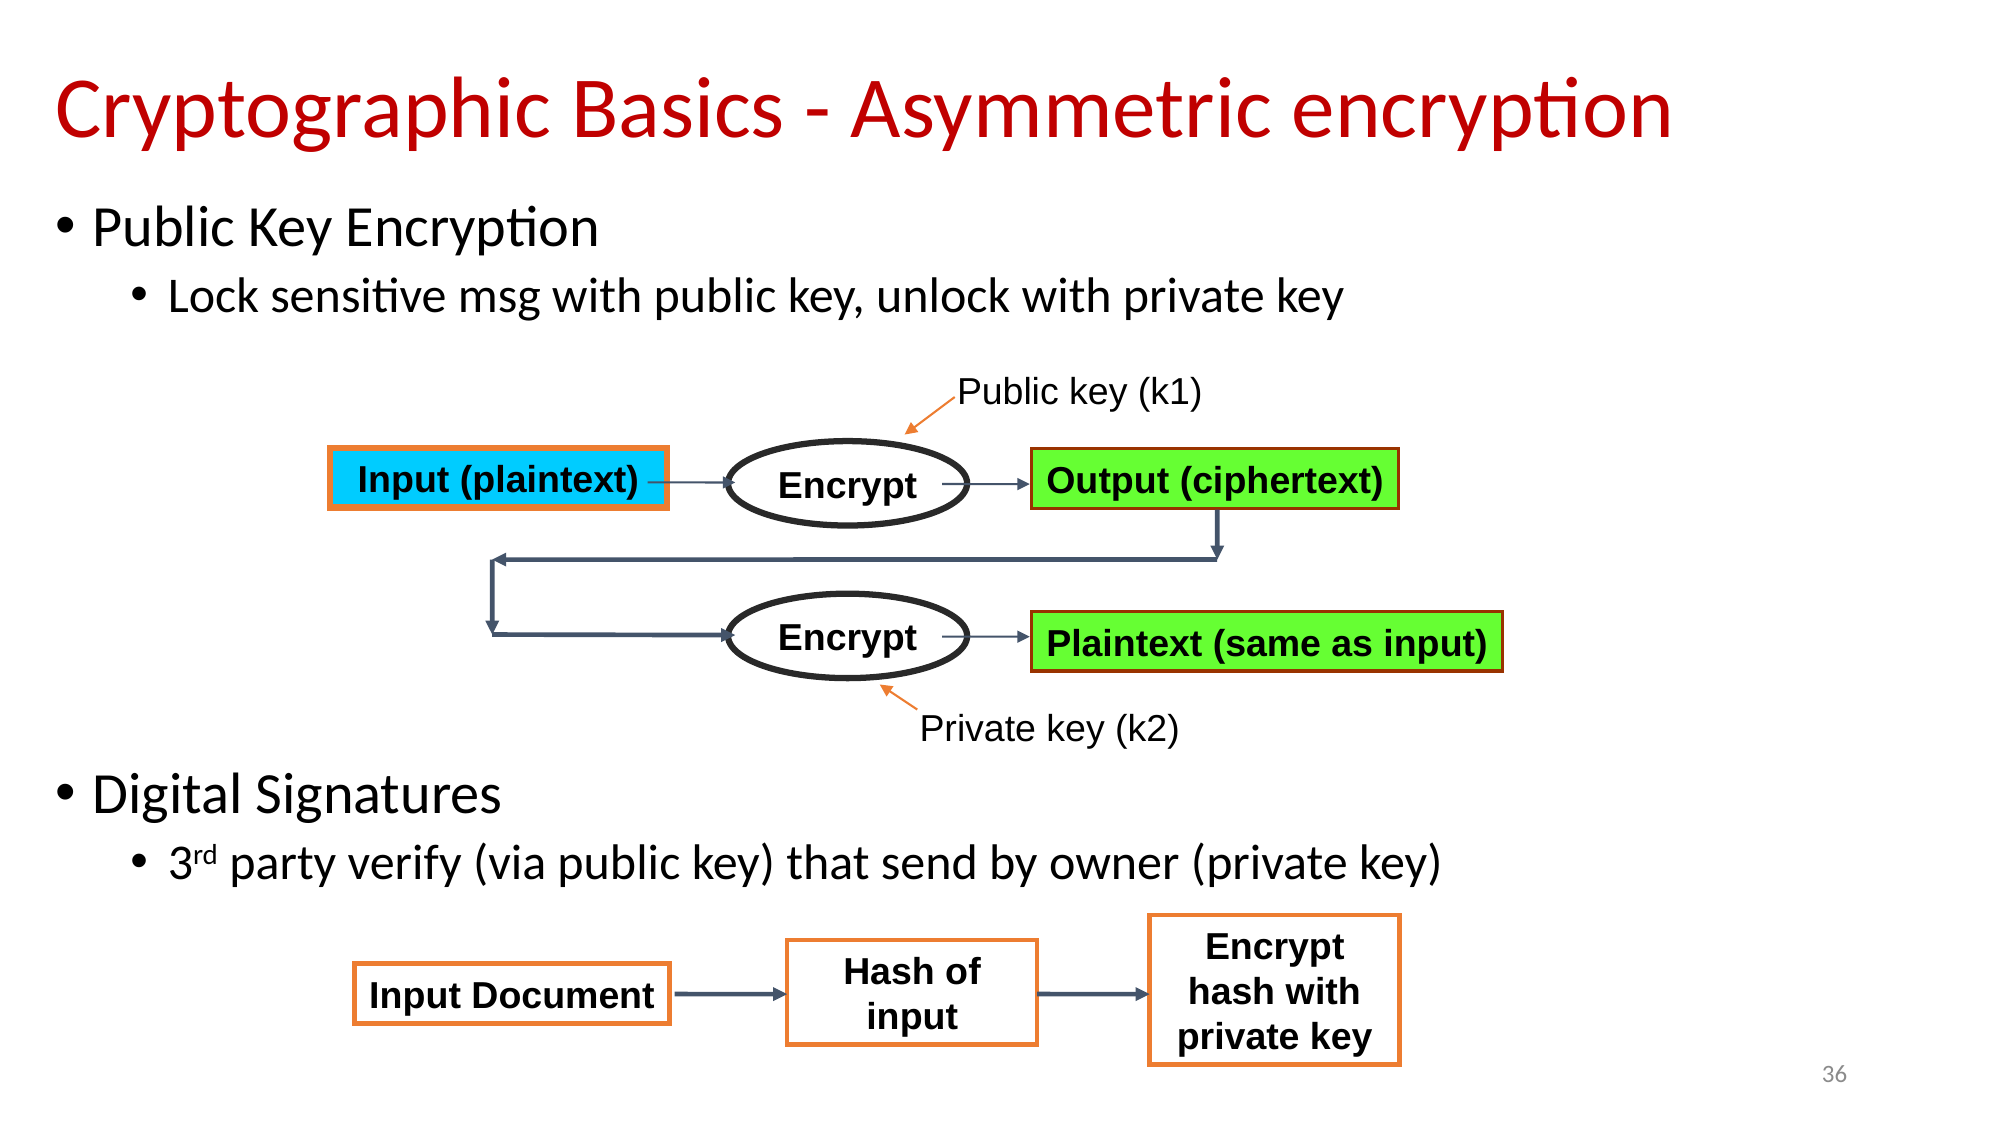

# Cryptographic Basics - Asymmetric encryption
Public Key Encryption
Lock sensitive msg with public key, unlock with private key

Digital Signatures
3rd party verify (via public key) that send by owner (private key)
Public key (k1)

Encrypt
Input (plaintext)
Output (ciphertext)

Encrypt
Plaintext (same as input)

Private key (k2)
Encrypt hash with private key
Hash of input
Input Document

36